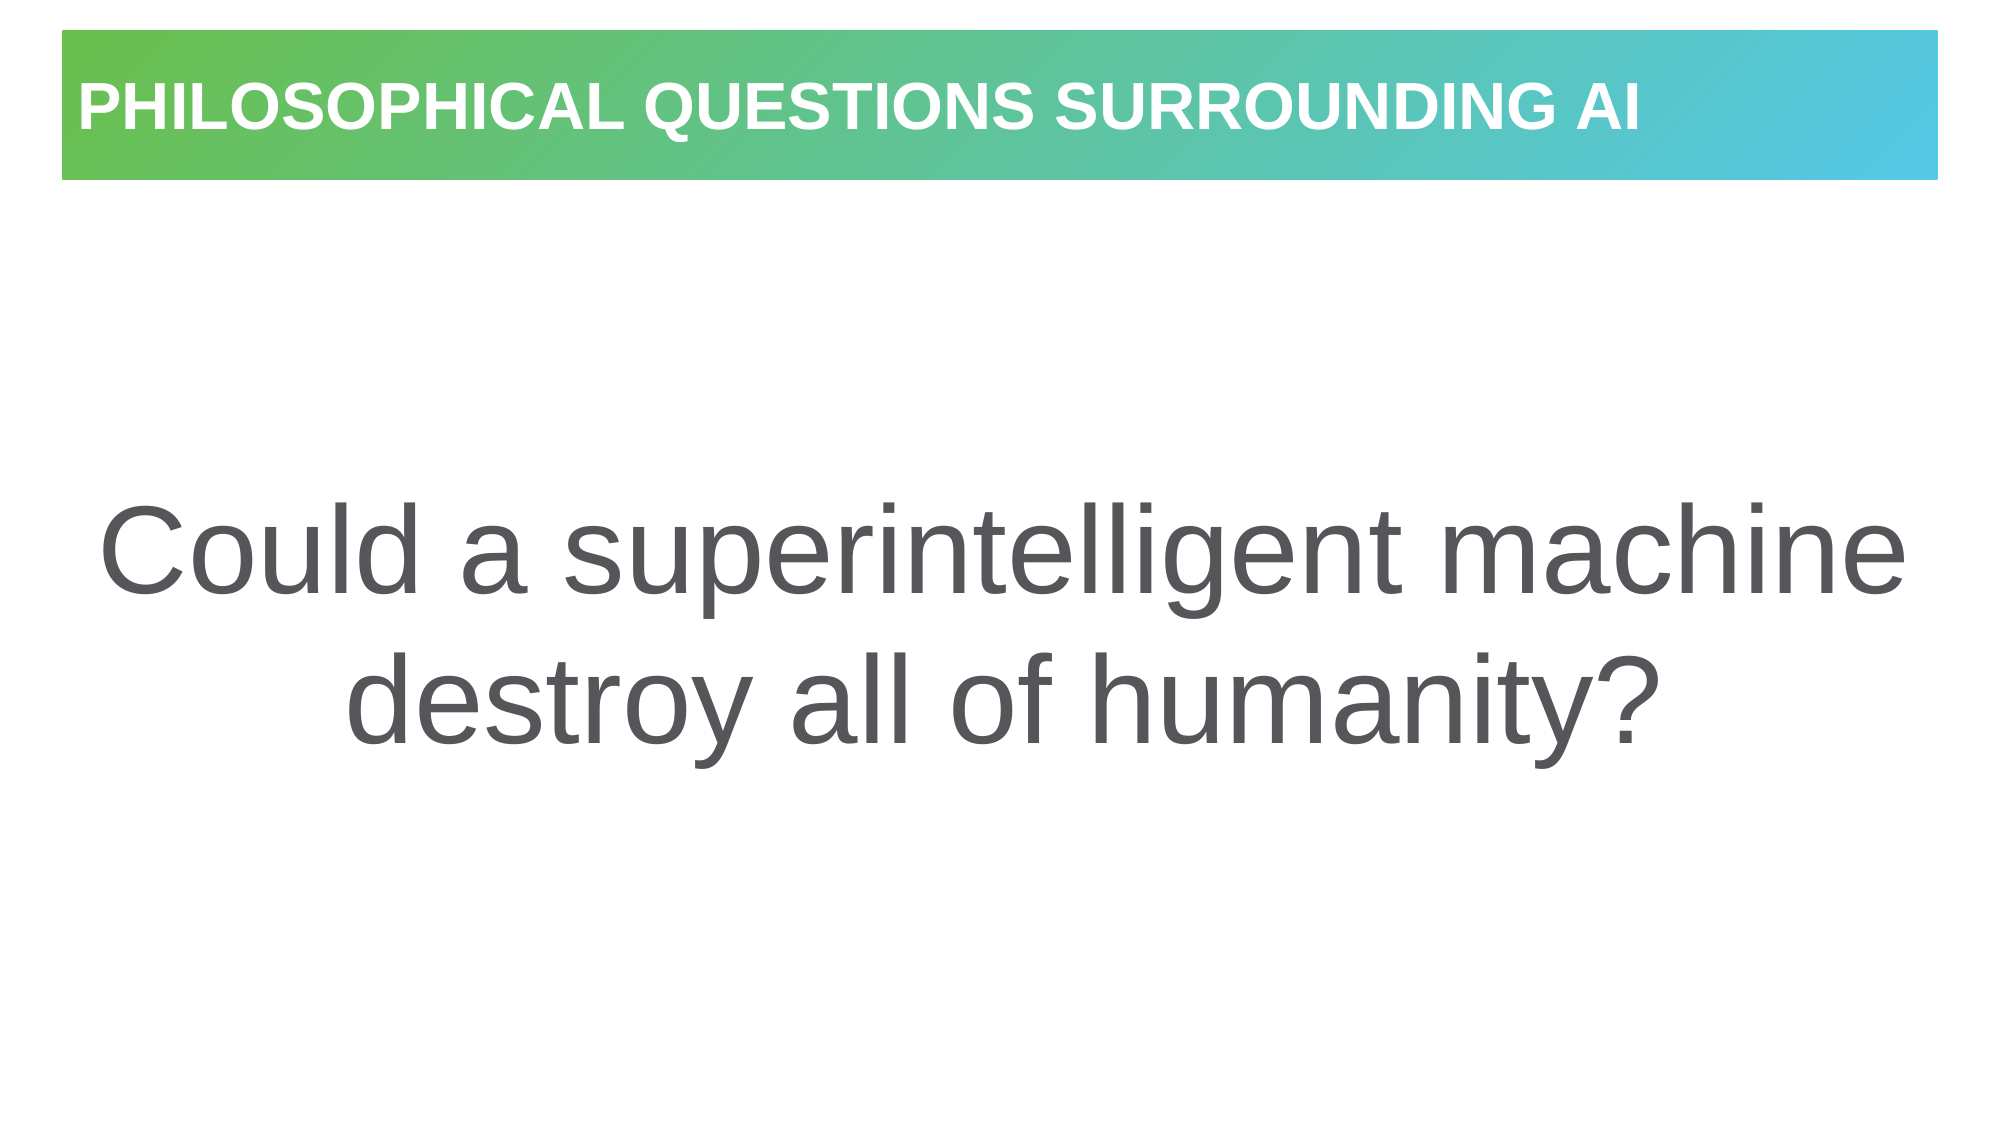

# Philosophical questions surrounding AI
Could a superintelligent machine destroy all of humanity?